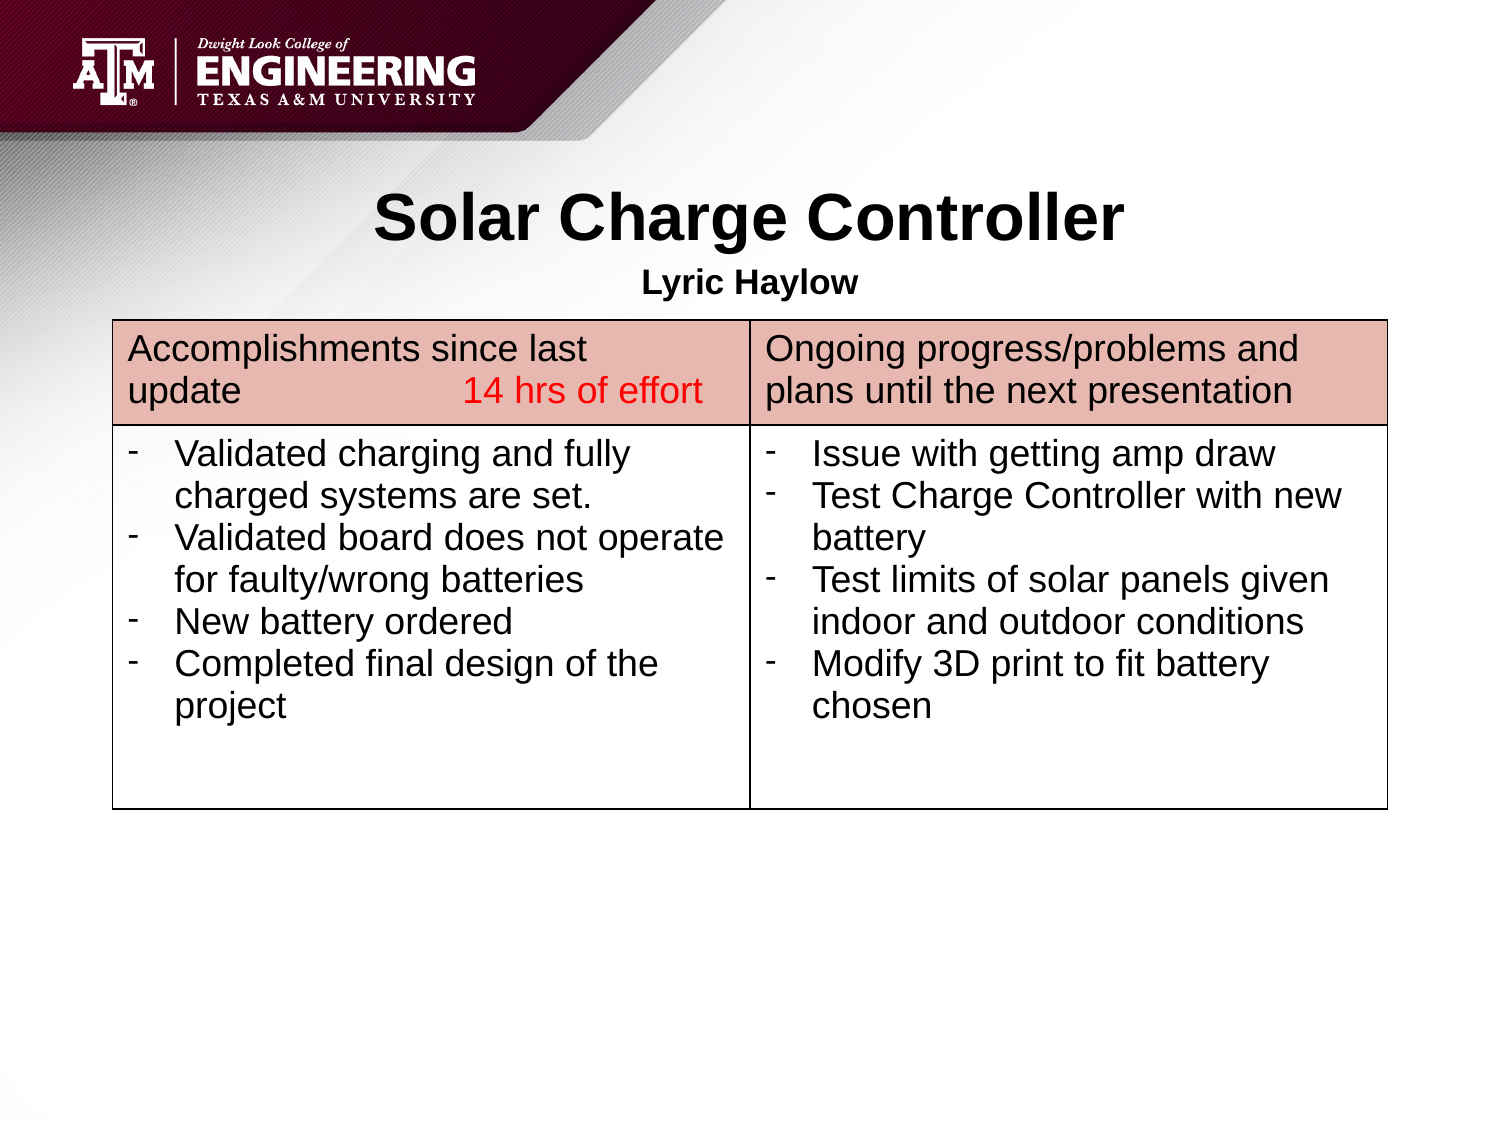

# Solar Charge Controller
Lyric Haylow
| Accomplishments since last update                     14 hrs of effort | Ongoing progress/problems and plans until the next presentation |
| --- | --- |
| Validated charging and fully charged systems are set.  Validated board does not operate for faulty/wrong batteries New battery ordered Completed final design of the project | Issue with getting amp draw Test Charge Controller with new battery Test limits of solar panels given indoor and outdoor conditions Modify 3D print to fit battery chosen |